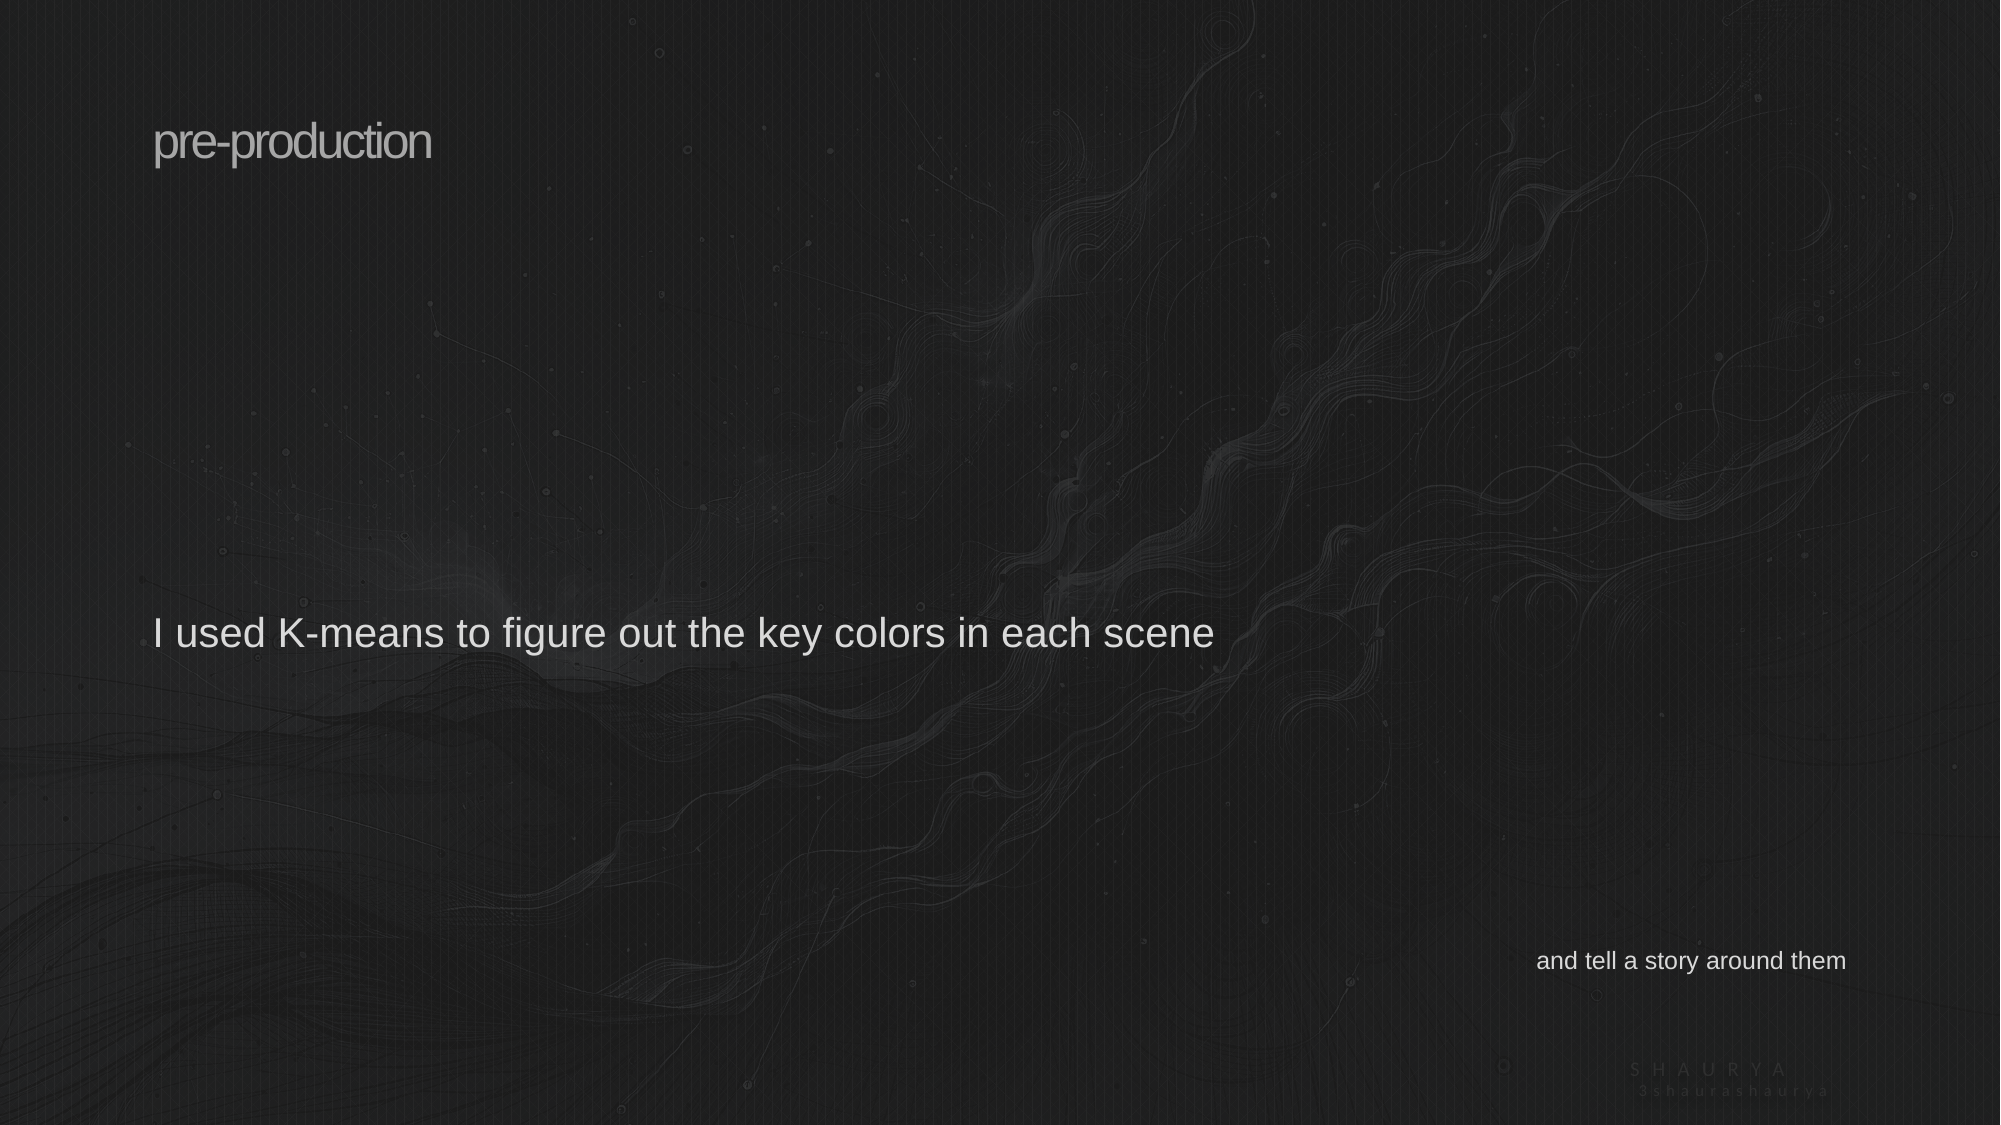

# pre-production
I used K-means to figure out the key colors in each scene
and tell a story around them